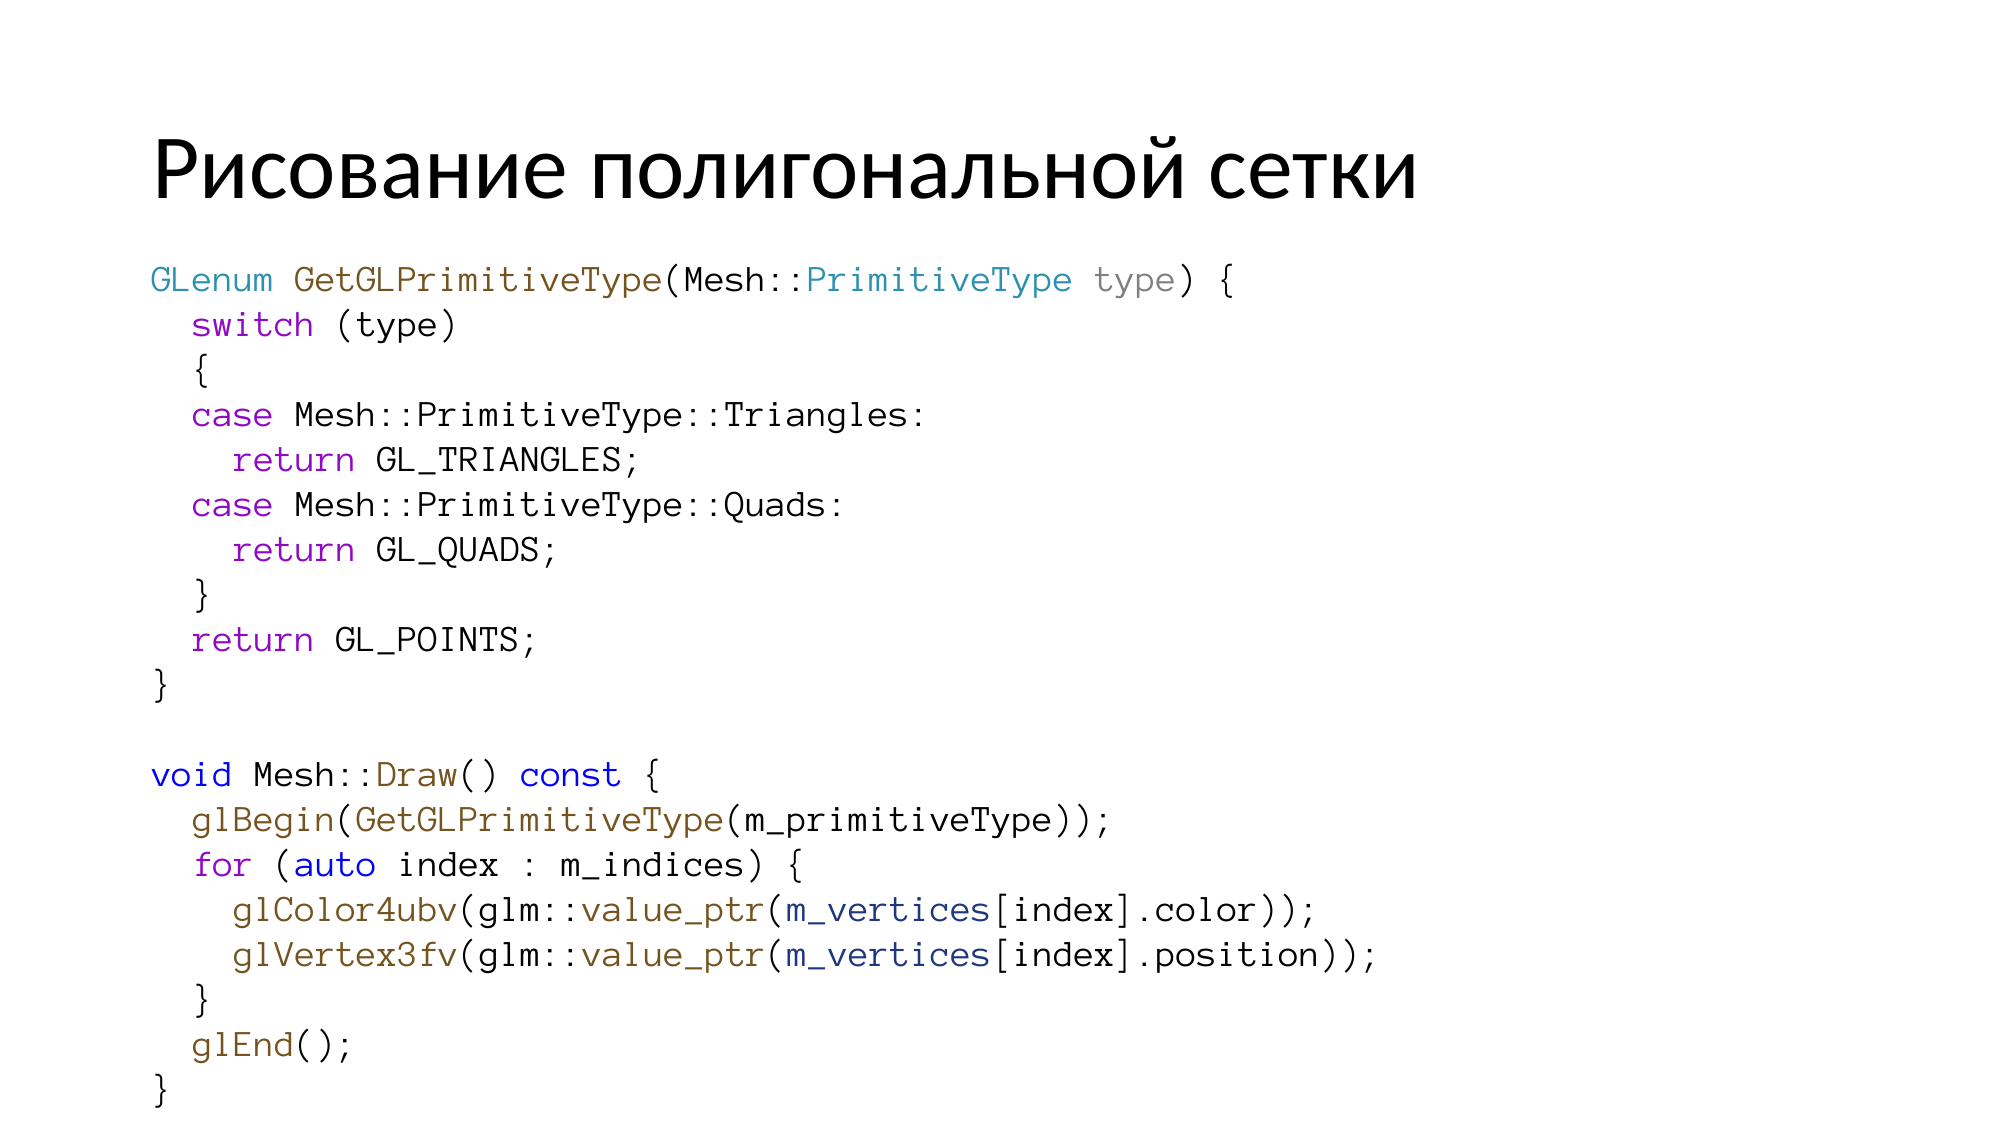

# Рисование полигональной сетки
GLenum GetGLPrimitiveType(Mesh::PrimitiveType type) {
  switch (type)
  {
  case Mesh::PrimitiveType::Triangles:
    return GL_TRIANGLES;
  case Mesh::PrimitiveType::Quads:
    return GL_QUADS;
  }
  return GL_POINTS;
}
void Mesh::Draw() const {
  glBegin(GetGLPrimitiveType(m_primitiveType));
  for (auto index : m_indices) {
    glColor4ubv(glm::value_ptr(m_vertices[index].color));
    glVertex3fv(glm::value_ptr(m_vertices[index].position));
  }
  glEnd();
}